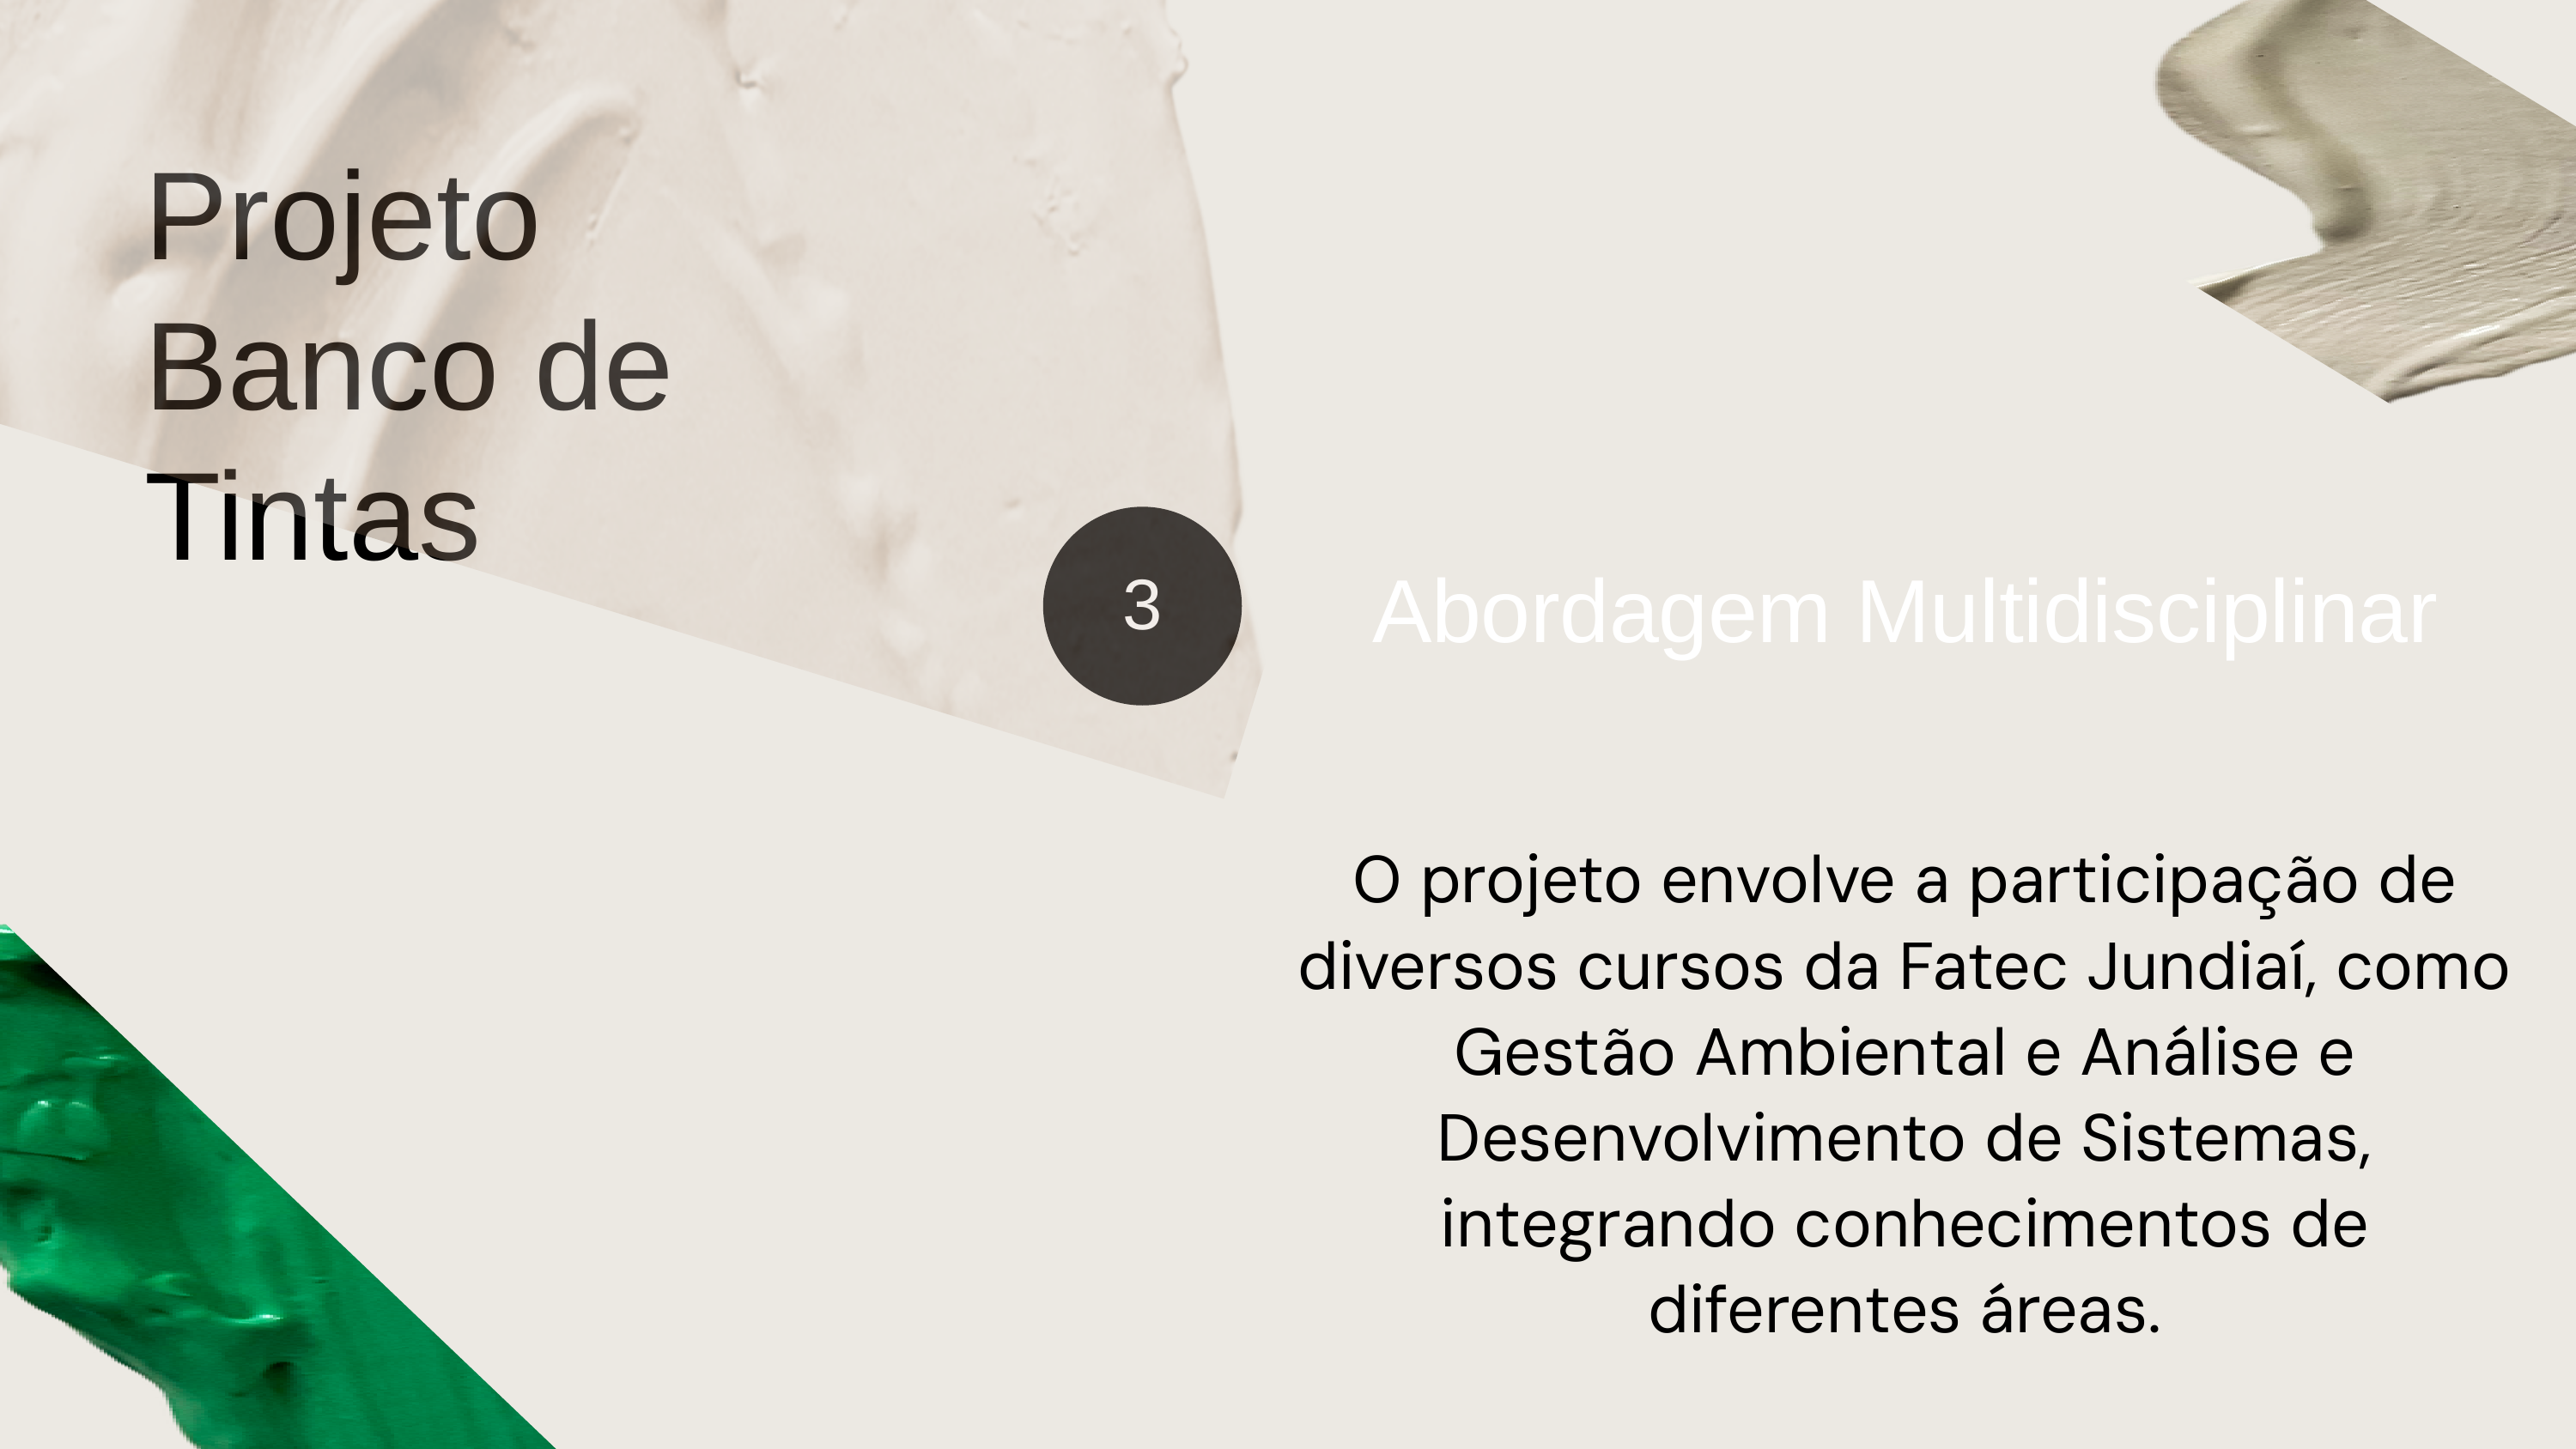

Projeto Banco de Tintas

3
Abordagem Multidisciplinar
O projeto envolve a participação de diversos cursos da Fatec Jundiaí, como Gestão Ambiental e Análise e Desenvolvimento de Sistemas, integrando conhecimentos de diferentes áreas.